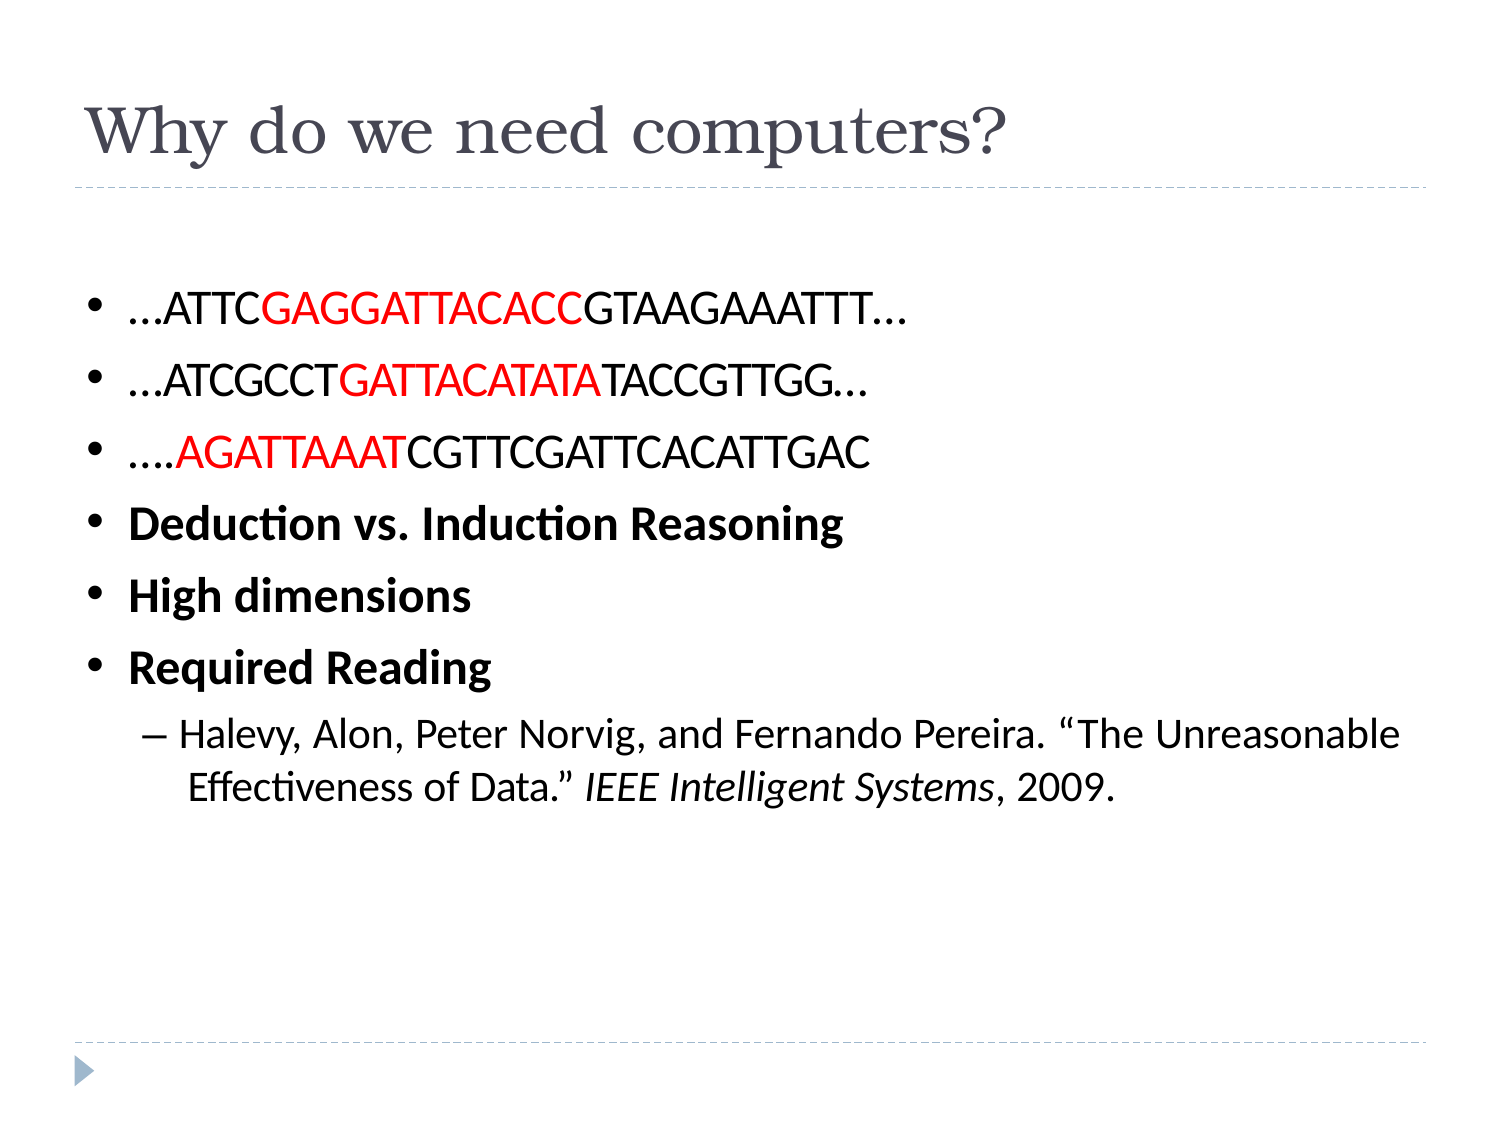

# Why do we need computers?
…ATTCGAGGATTACACCGTAAGAAATTT…
…ATCGCCTGATTACATATATACCGTTGG…
….AGATTAAATCGTTCGATTCACATTGAC
Deduction vs. Induction Reasoning
High dimensions
Required Reading
– Halevy, Alon, Peter Norvig, and Fernando Pereira. “The Unreasonable  Effectiveness of Data.” IEEE Intelligent Systems, 2009.
University of Warwick
Data Mining
18